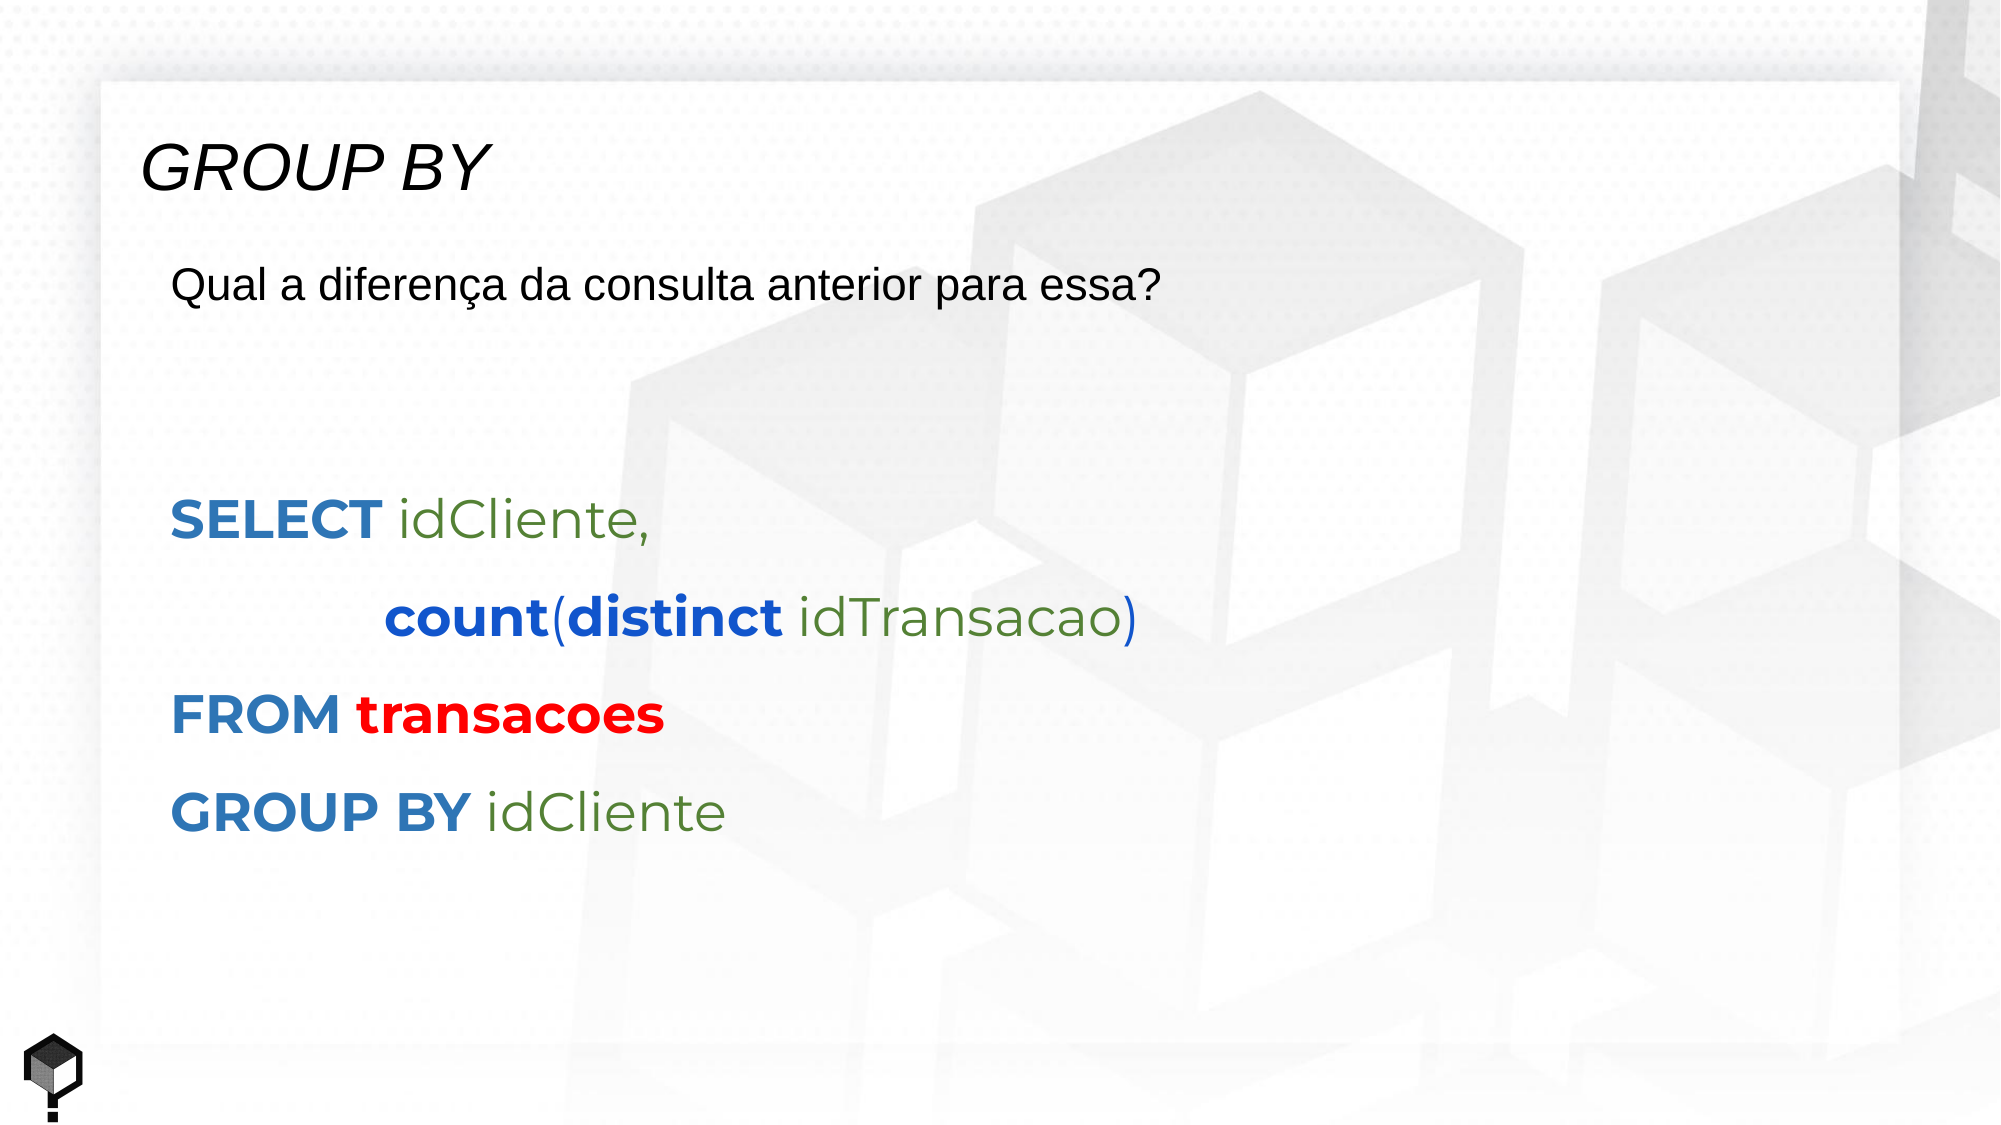

GROUP BY
Qual a diferença da consulta anterior para essa?
SELECT idCliente,
               count(distinct idTransacao)
FROM transacoes
GROUP BY idCliente